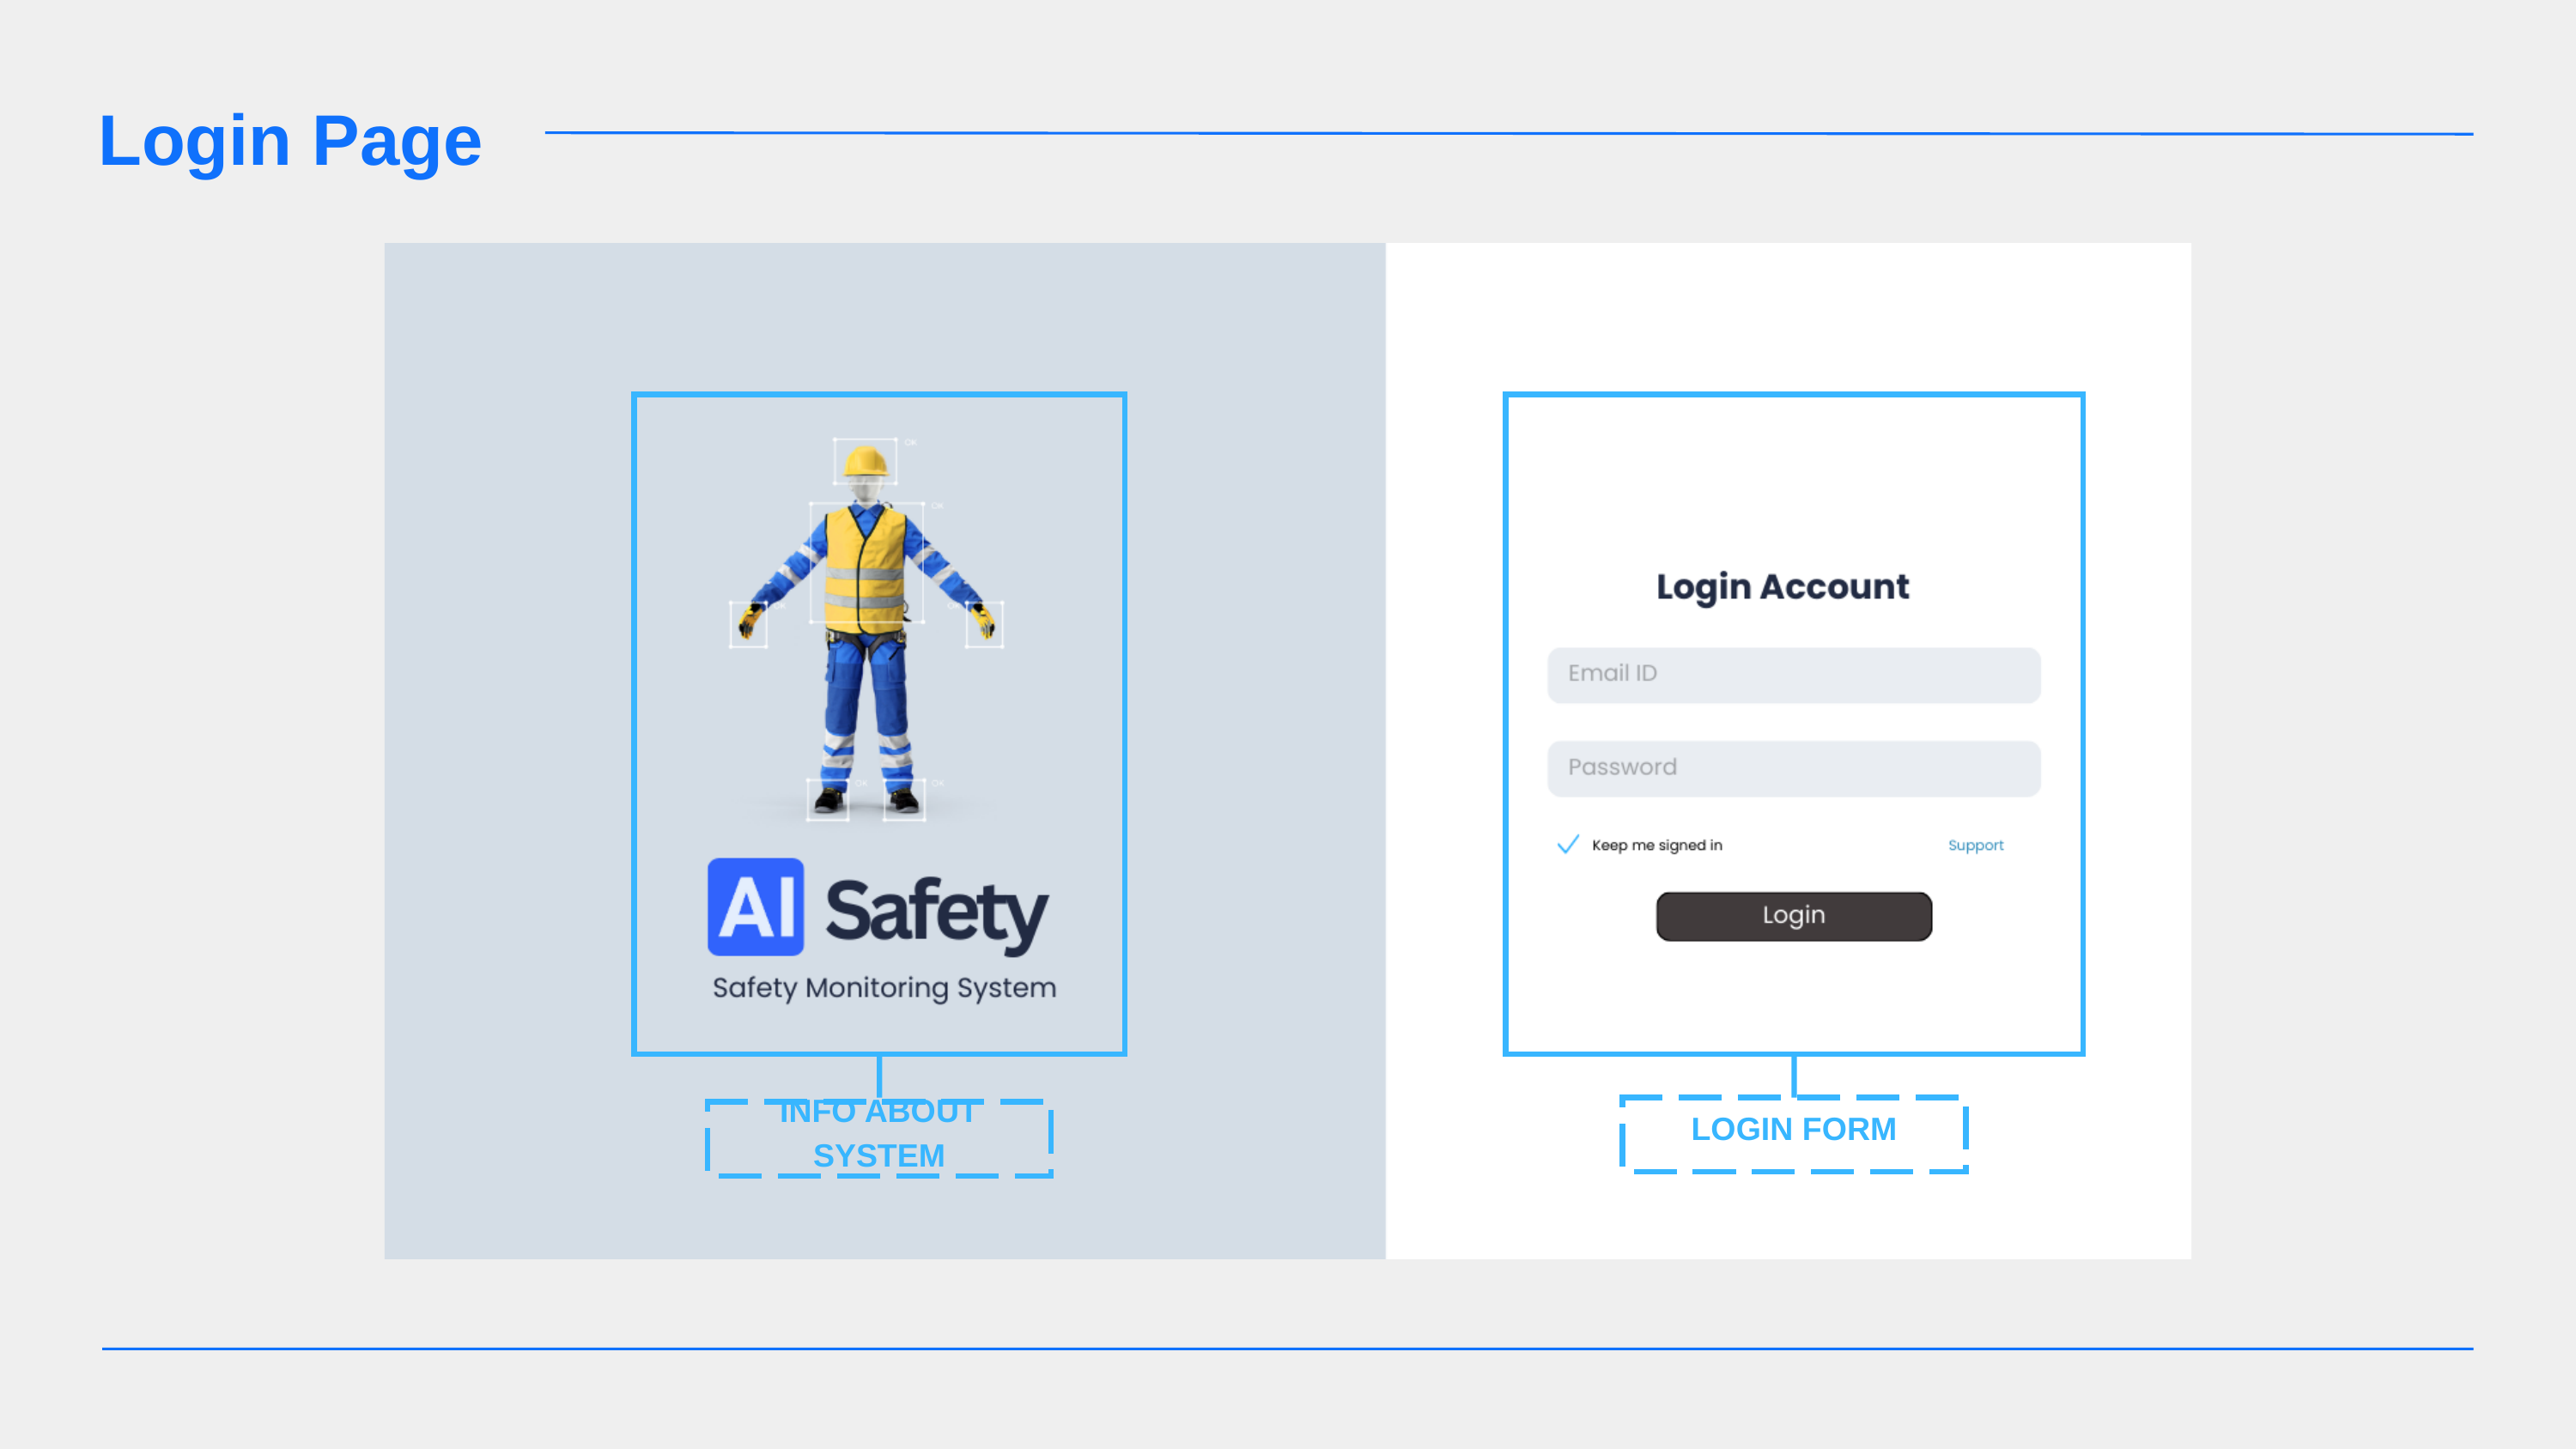

Login Page

LOGIN FORM

INFO ABOUT SYSTEM